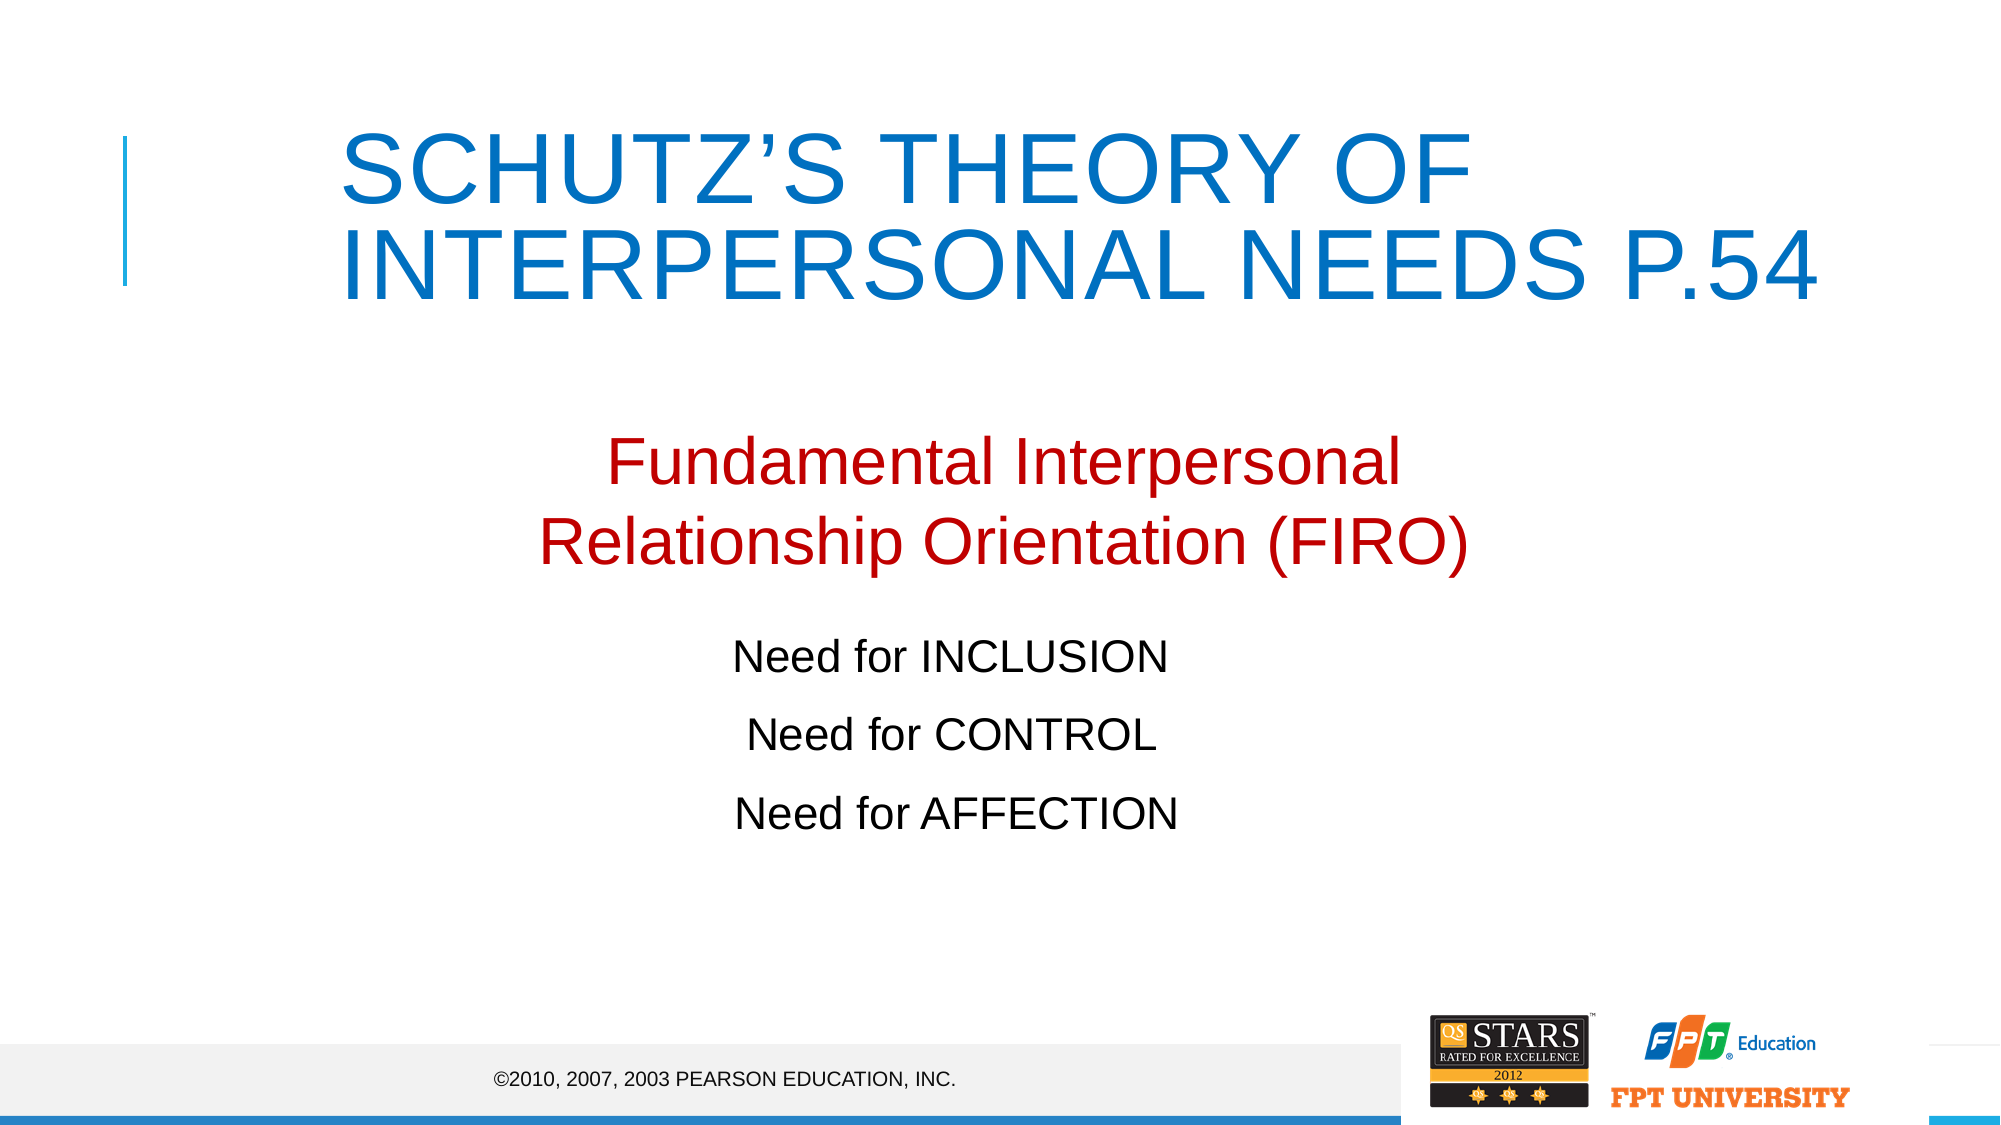

# Schutz’s Theory of Interpersonal Needs p.54
Fundamental Interpersonal
Relationship Orientation (FIRO)
Need for INCLUSION
Need for CONTROL
Need for AFFECTION
©2010, 2007, 2003 Pearson Education, Inc.